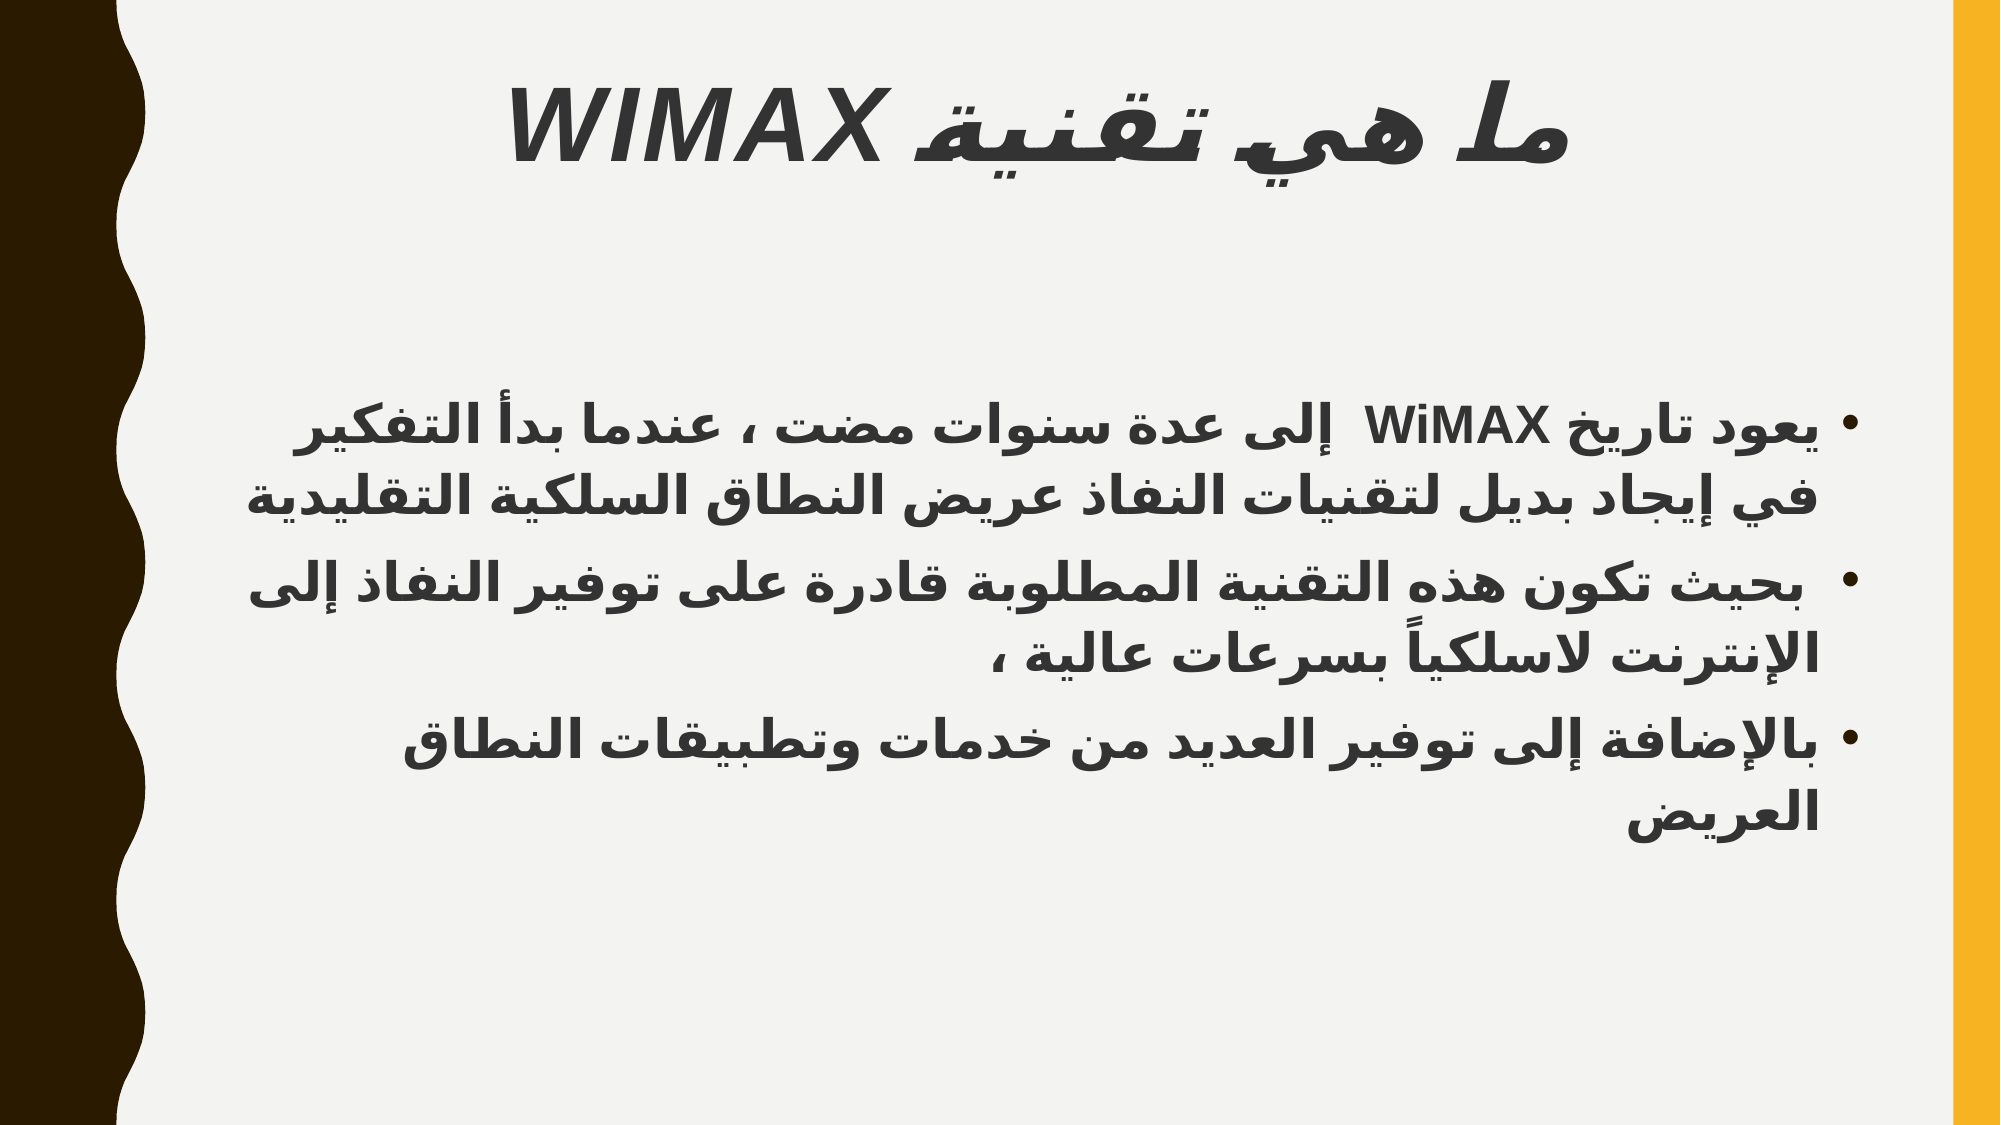

# ما هي تقنية WiMAX
يعود تاريخ WiMAX  إلى عدة سنوات مضت ، عندما بدأ التفكير في إيجاد بديل لتقنيات النفاذ عريض النطاق السلكية التقليدية
 بحيث تكون هذه التقنية المطلوبة قادرة على توفير النفاذ إلى الإنترنت لاسلكياً بسرعات عالية ،
بالإضافة إلى توفير العديد من خدمات وتطبيقات النطاق العريض